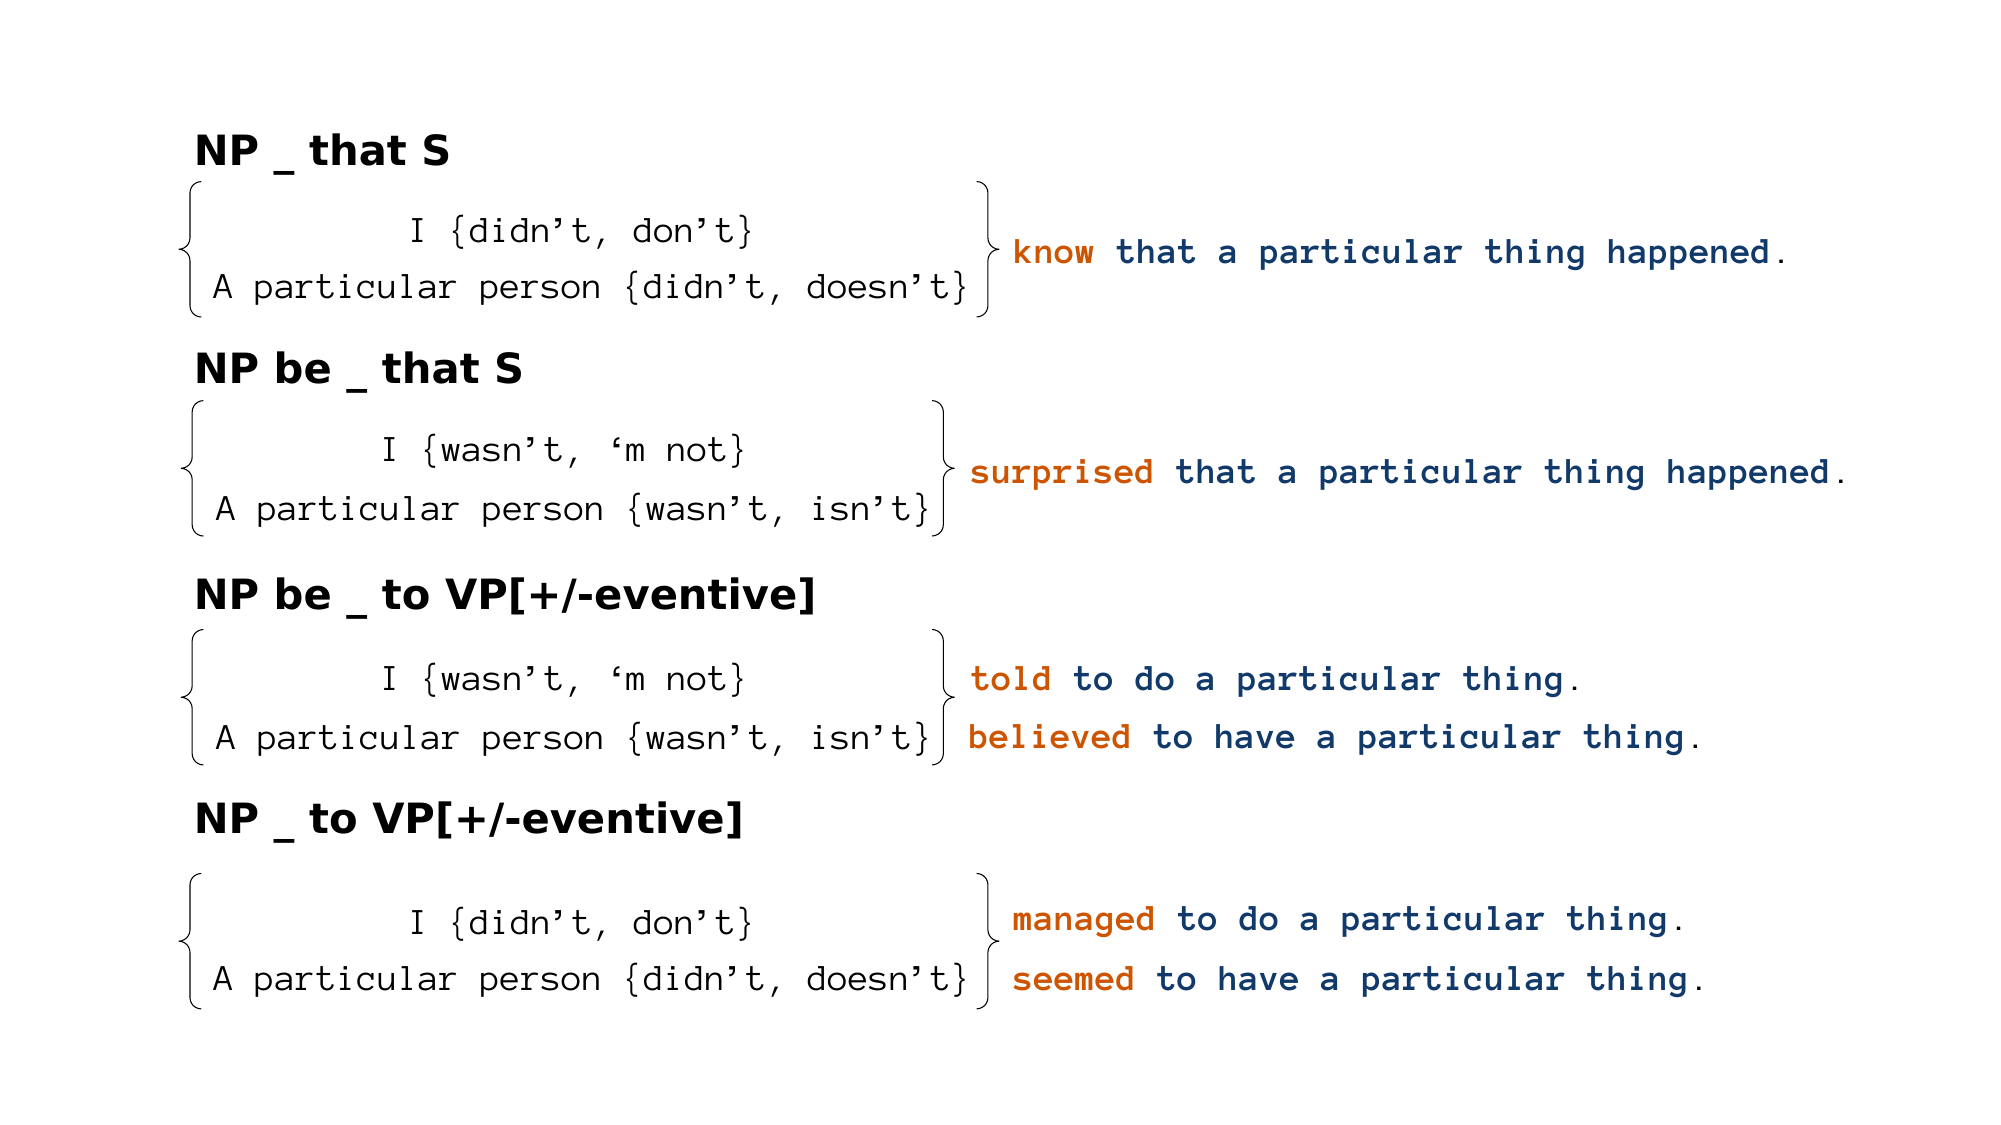

NP _ that S

I {didn’t, don’t}
A particular person {didn’t, doesn’t}
know that a particular thing happened.
NP be _ that S

I {wasn’t, ‘m not}
A particular person {wasn’t, isn’t}
surprised that a particular thing happened.
NP be _ to VP[+/-eventive]

I {wasn’t, ‘m not}
A particular person {wasn’t, isn’t}
told to do a particular thing.
believed to have a particular thing.
NP _ to VP[+/-eventive]

I {didn’t, don’t}
A particular person {didn’t, doesn’t}
managed to do a particular thing.
seemed to have a particular thing.